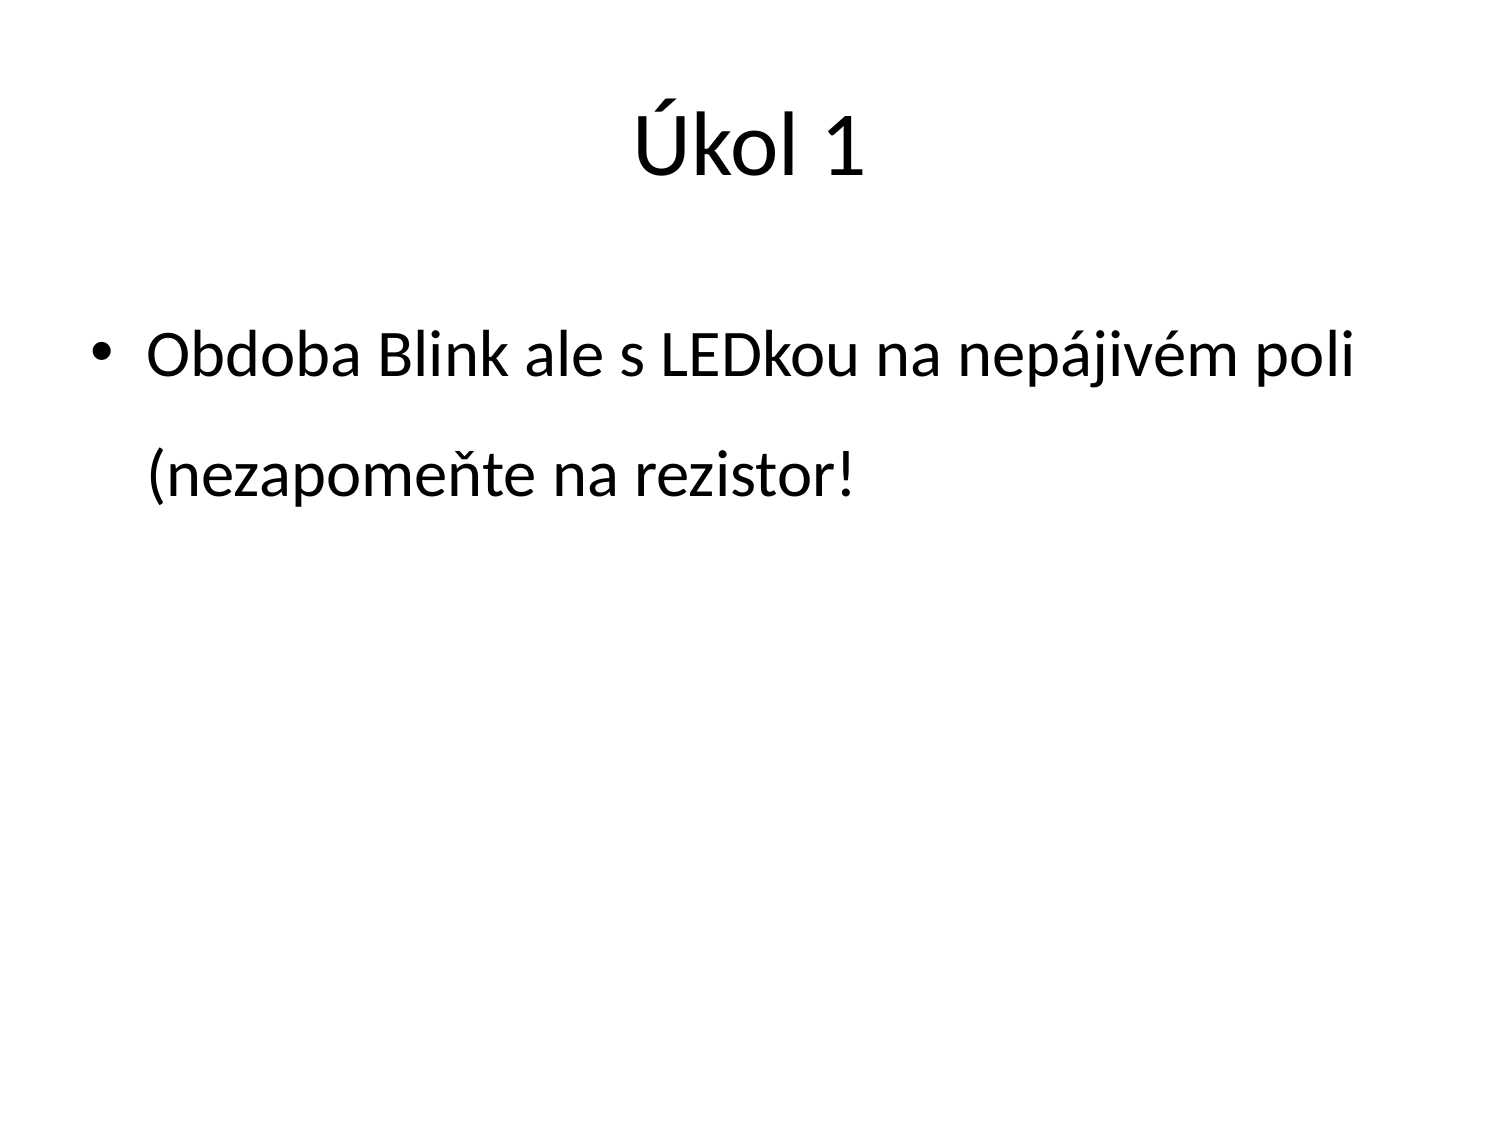

# Úkol 1
Obdoba Blink ale s LEDkou na nepájivém poli (nezapomeňte na rezistor!